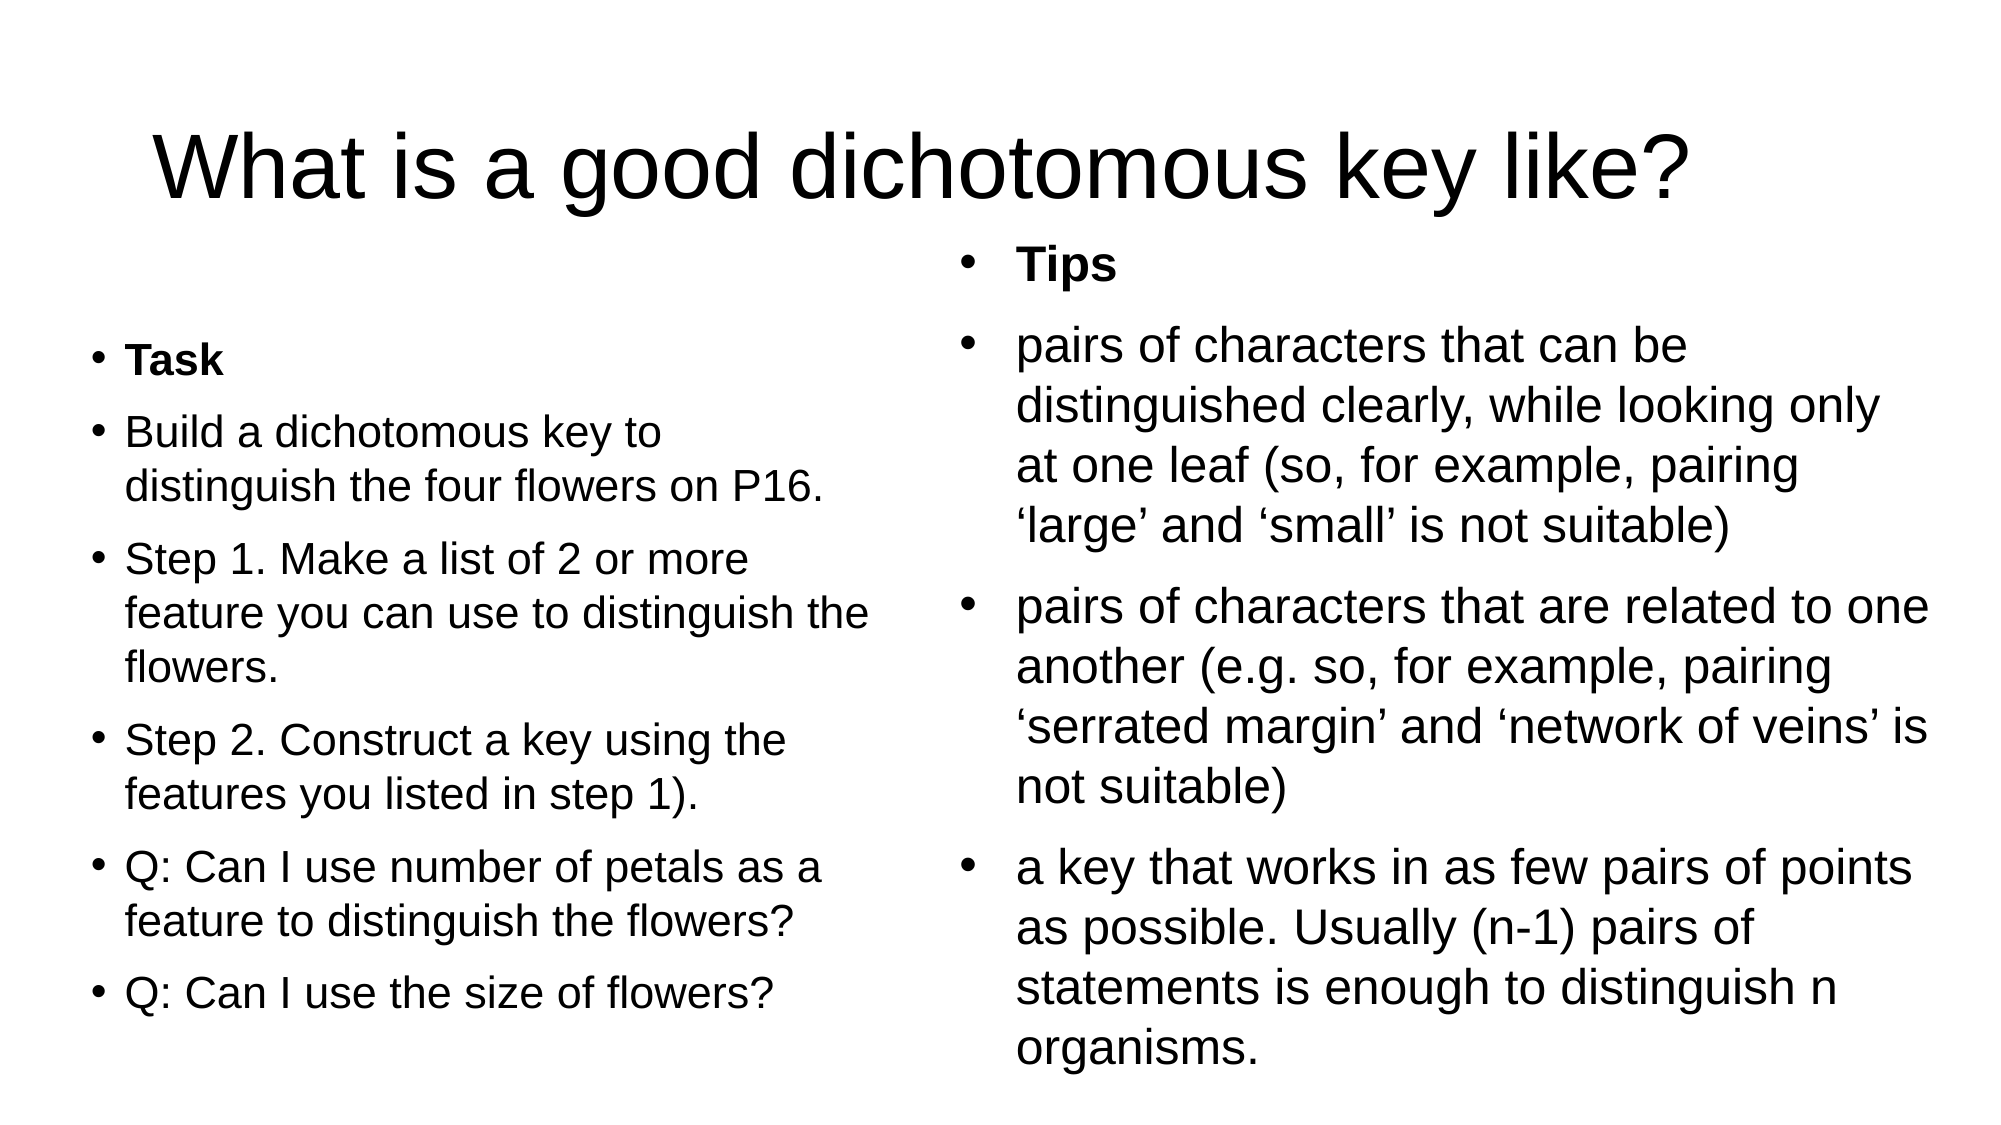

# What is a good dichotomous key like?
Tips
pairs of characters that can be distinguished clearly, while looking only at one leaf (so, for example, pairing ‘large’ and ‘small’ is not suitable)
pairs of characters that are related to one another (e.g. so, for example, pairing ‘serrated margin’ and ‘network of veins’ is not suitable)
a key that works in as few pairs of points as possible. Usually (n-1) pairs of statements is enough to distinguish n organisms.

Task
Build a dichotomous key to distinguish the four flowers on P16.
Step 1. Make a list of 2 or more feature you can use to distinguish the flowers.
Step 2. Construct a key using the features you listed in step 1).
Q: Can I use number of petals as a feature to distinguish the flowers?
Q: Can I use the size of flowers?